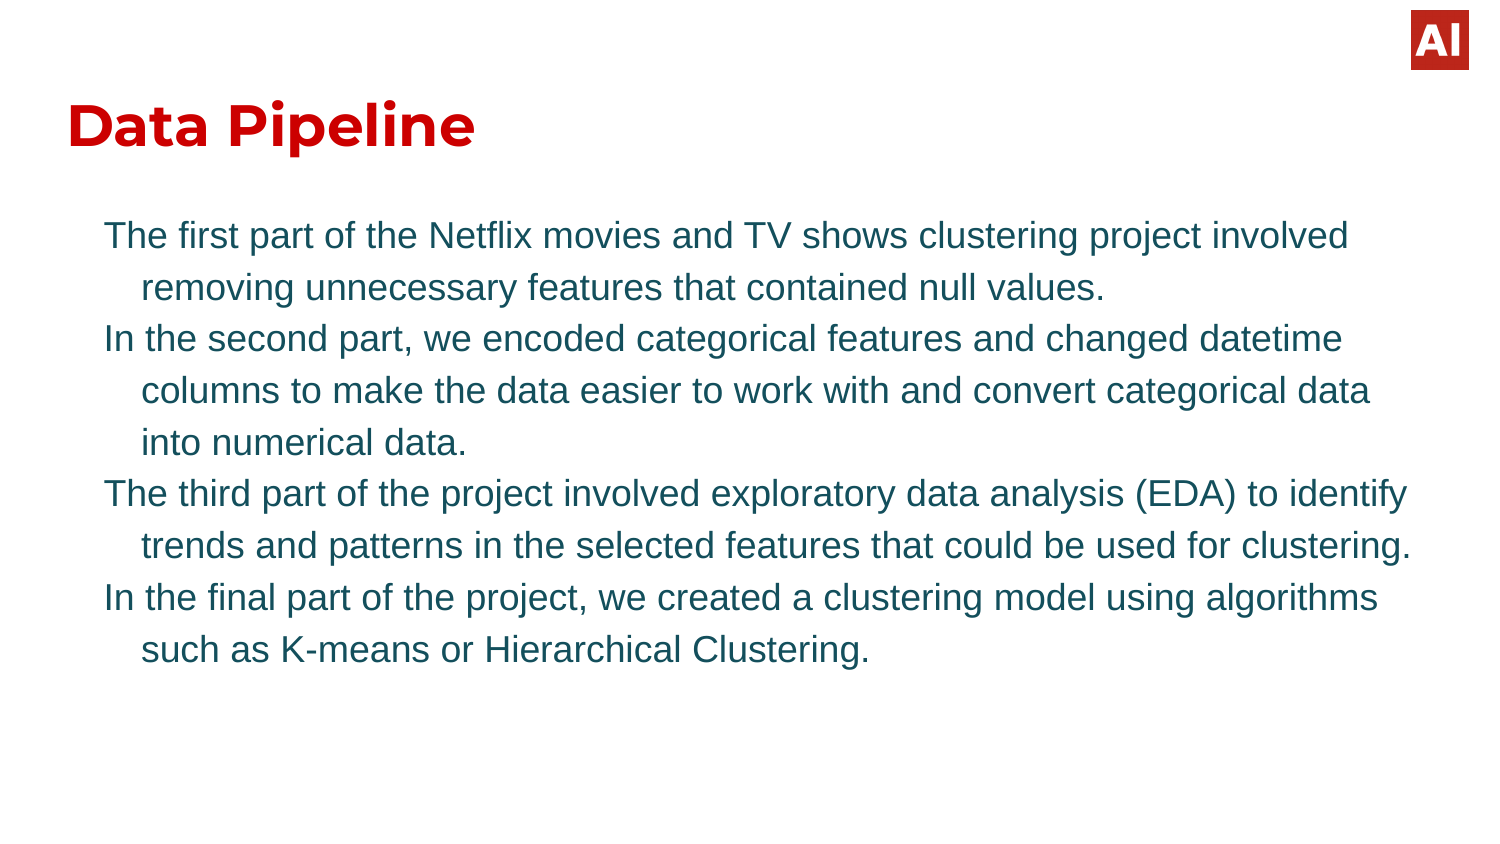

# Data Pipeline
The first part of the Netflix movies and TV shows clustering project involved removing unnecessary features that contained null values.
In the second part, we encoded categorical features and changed datetime columns to make the data easier to work with and convert categorical data into numerical data.
The third part of the project involved exploratory data analysis (EDA) to identify trends and patterns in the selected features that could be used for clustering.
In the final part of the project, we created a clustering model using algorithms such as K-means or Hierarchical Clustering.